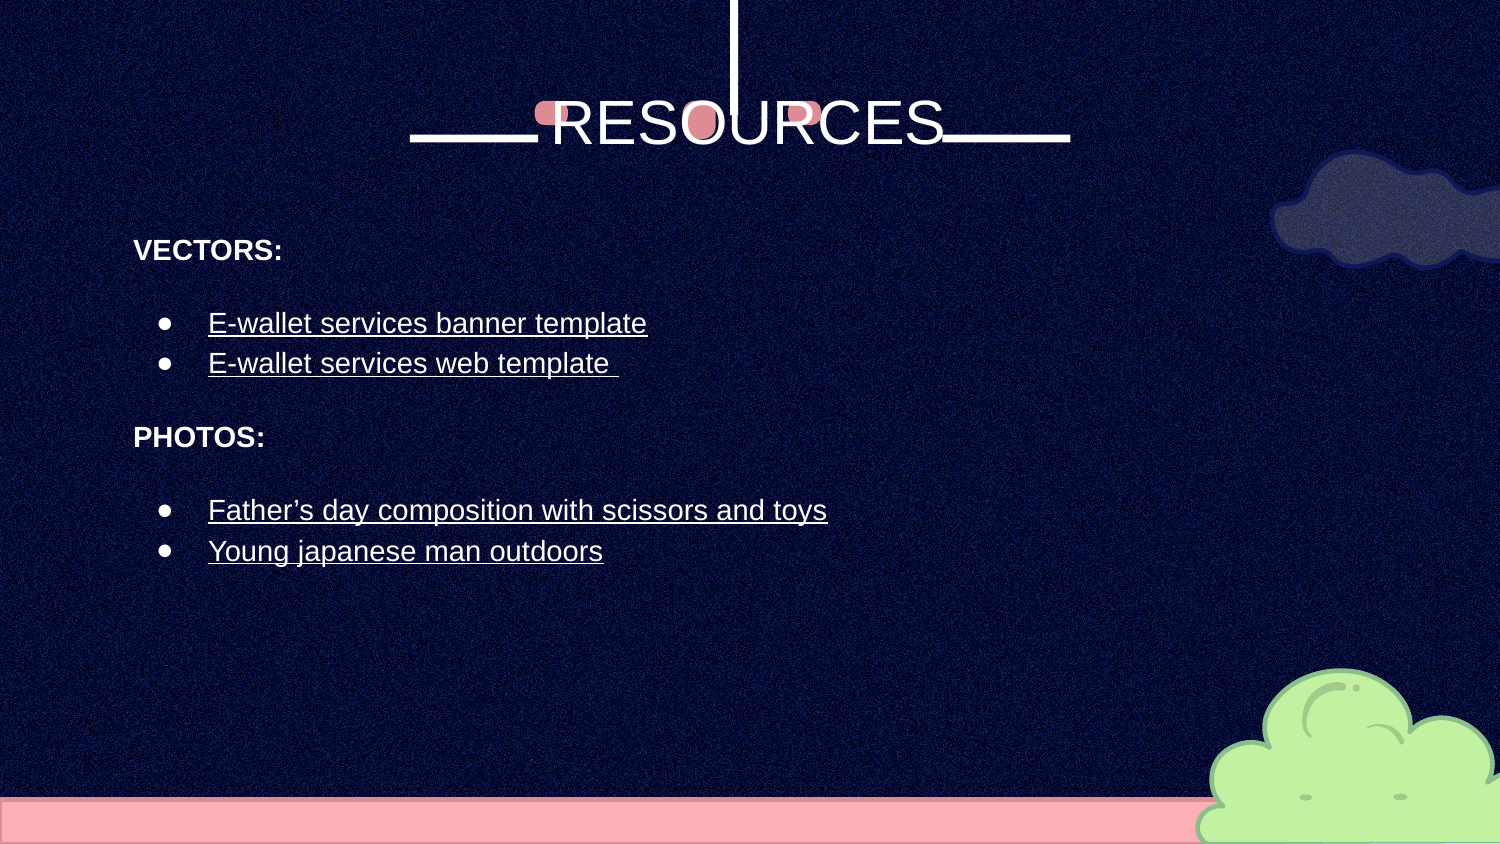

# RESOURCES

VECTORS:
E-wallet services banner template
E-wallet services web template
PHOTOS:
Father’s day composition with scissors and toys
Young japanese man outdoors